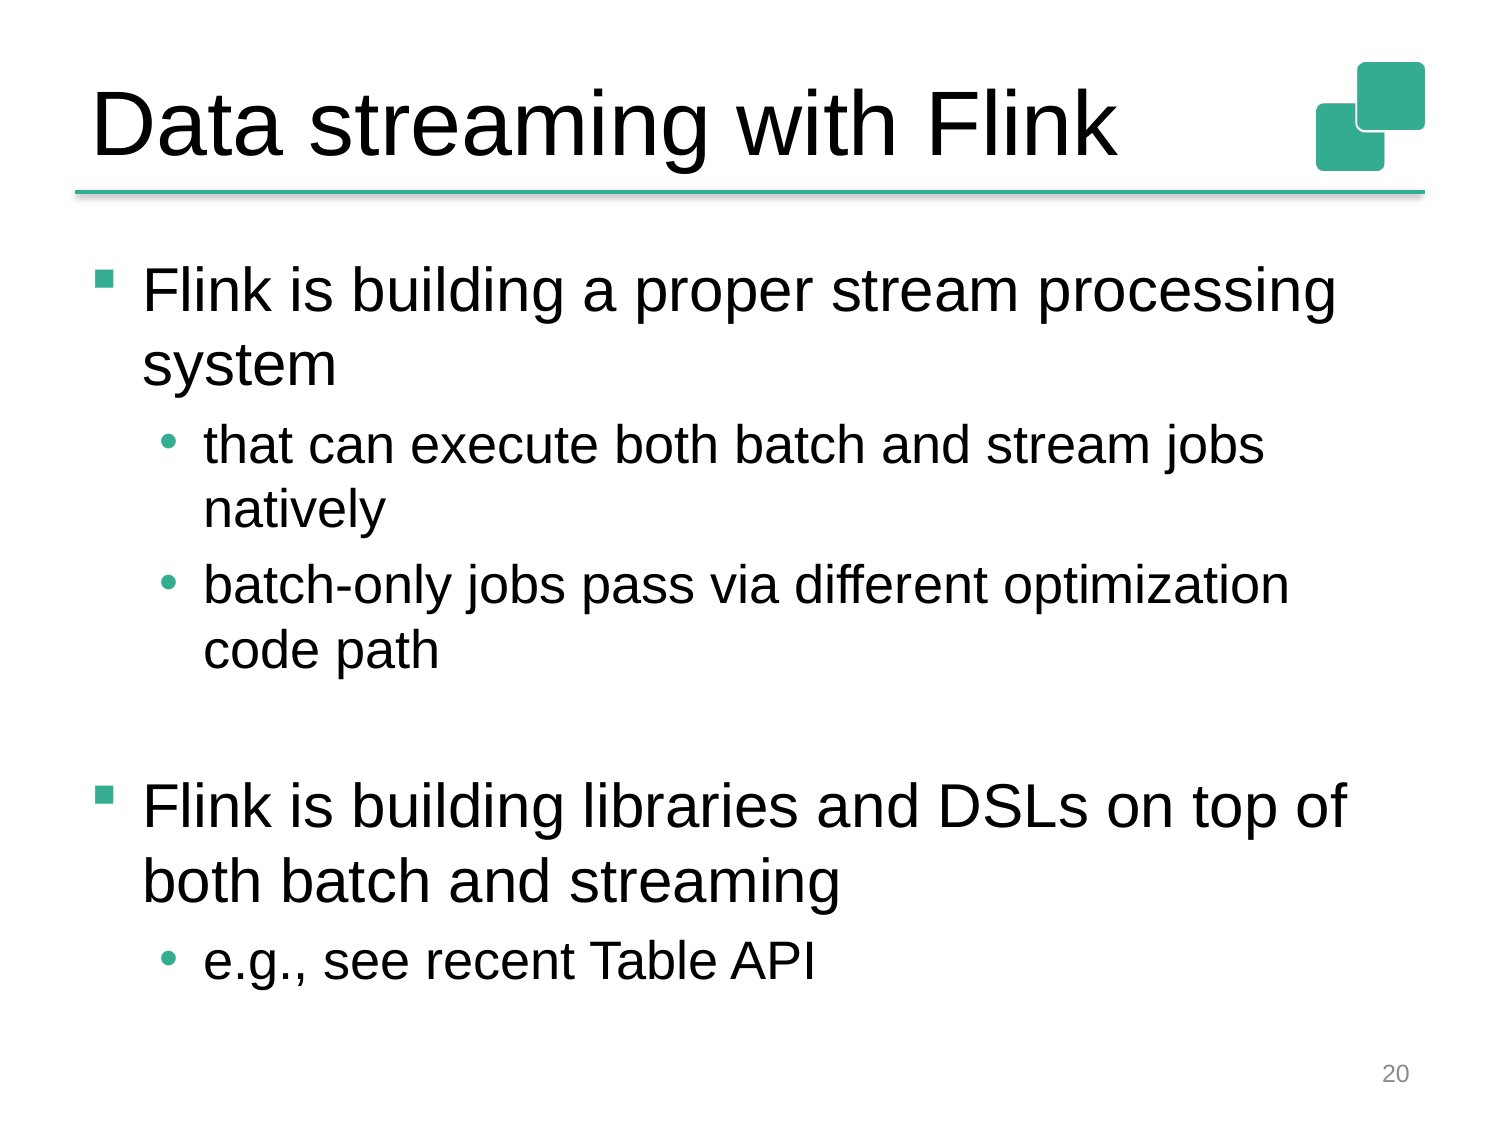

# Data streaming with Flink
Flink is building a proper stream processing system
that can execute both batch and stream jobs natively
batch-only jobs pass via different optimization code path

Flink is building libraries and DSLs on top of both batch and streaming
e.g., see recent Table API
20